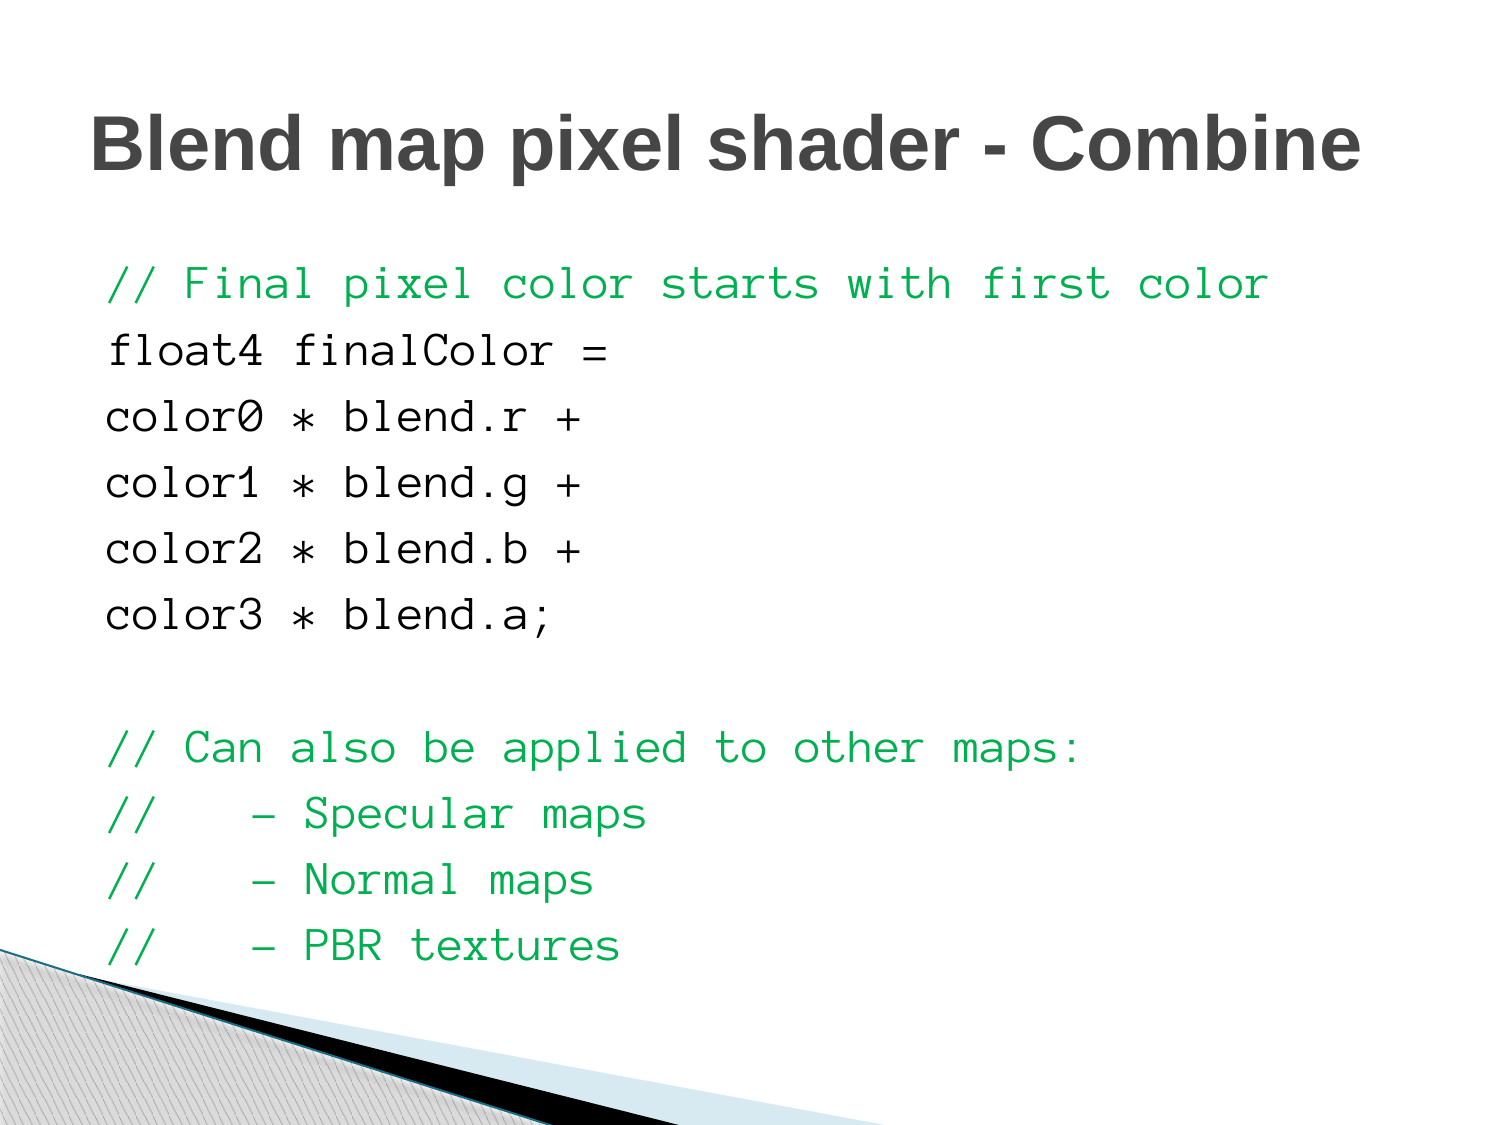

# Blend map pixel shader - Combine
// Final pixel color starts with first color
float4 finalColor =
	color0 * blend.r +
	color1 * blend.g +
	color2 * blend.b +
	color3 * blend.a;

// Can also be applied to other maps:
//	- Specular maps
//	- Normal maps
//	- PBR textures